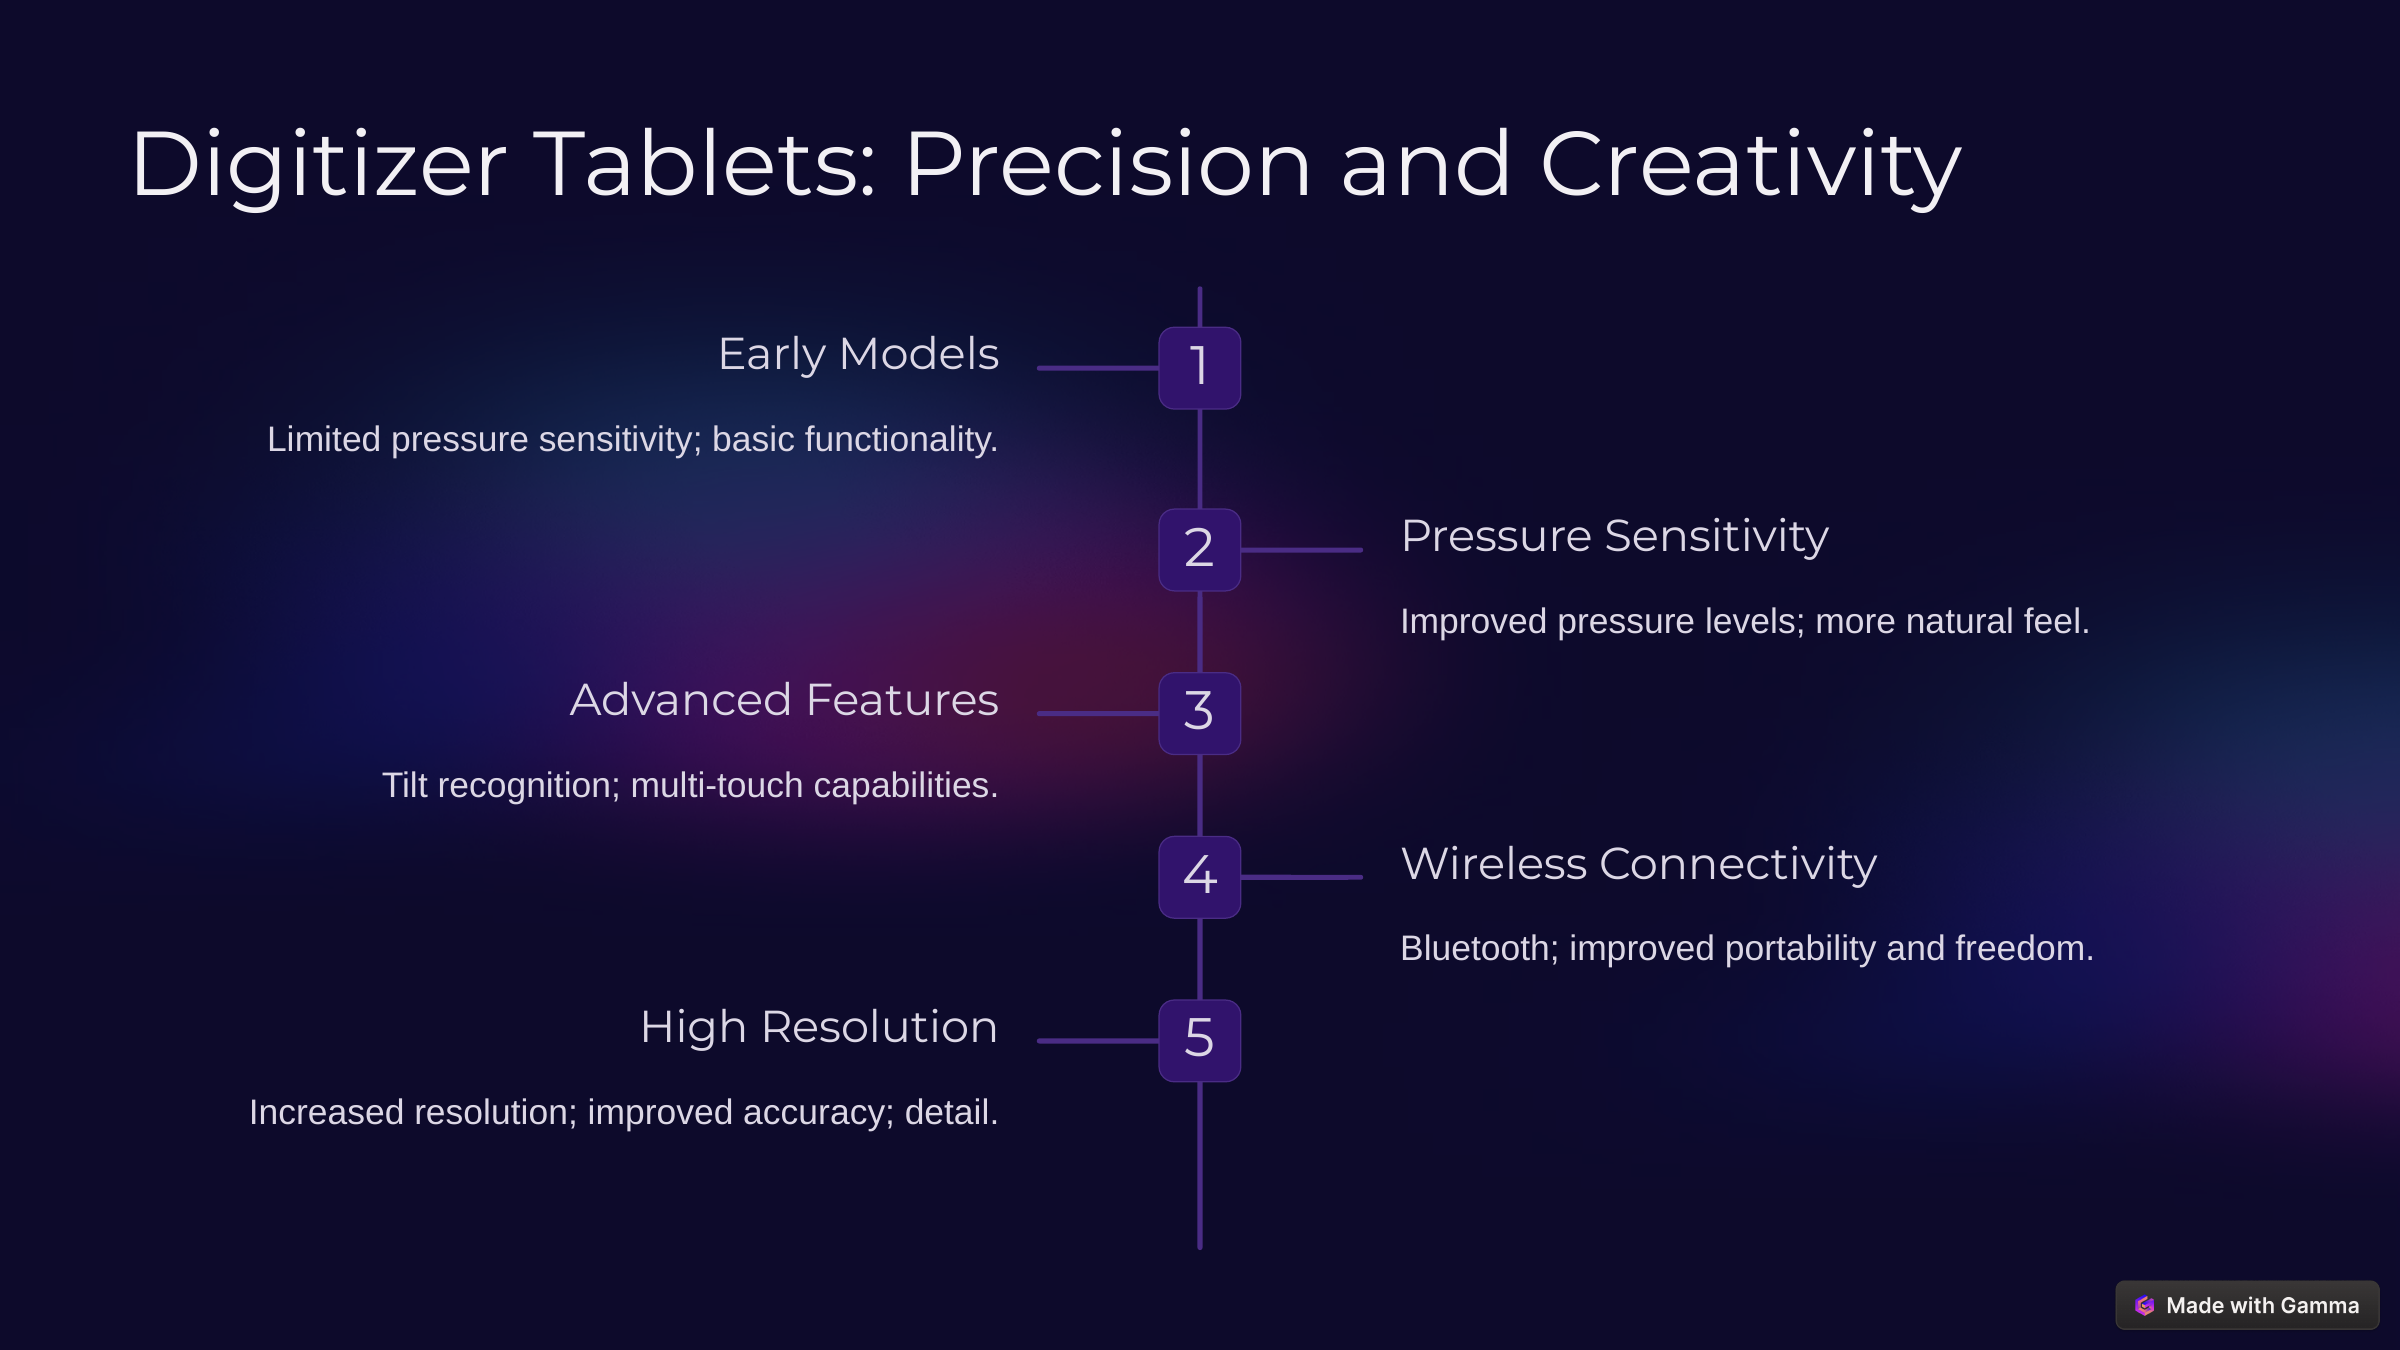

Digitizer Tablets: Precision and Creativity

Early Models

1

Limited pressure sensitivity; basic functionality.
Pressure Sensitivity

2

Improved pressure levels; more natural feel.
Advanced Features

3

Tilt recognition; multi-touch capabilities.
Wireless Connectivity

4

Bluetooth; improved portability and freedom.
High Resolution

5

Increased resolution; improved accuracy; detail.